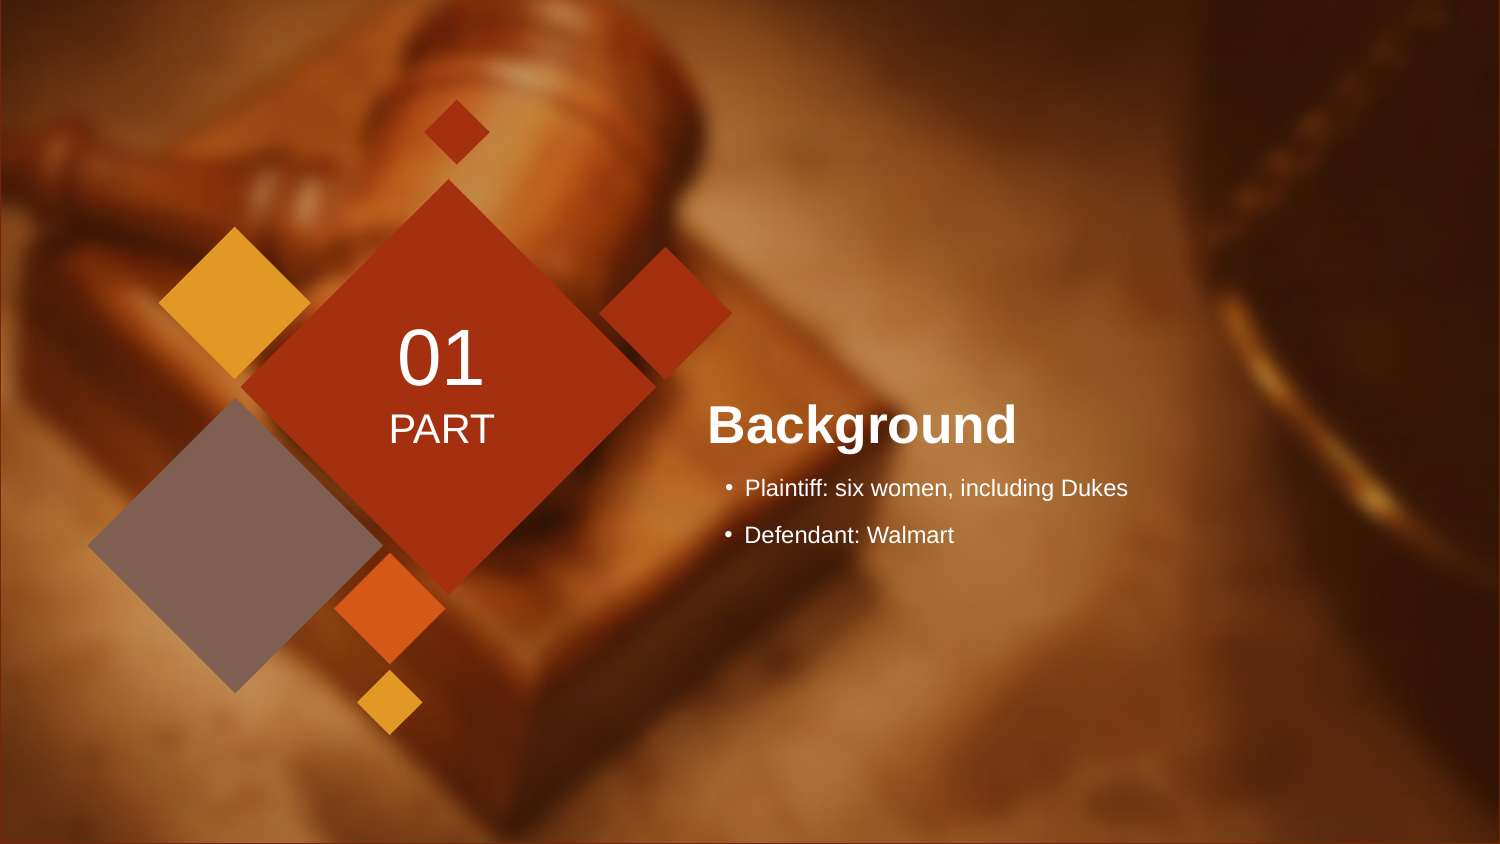

01
PART
Background

Plaintiff: six women, including Dukes
Defendant: Walmart